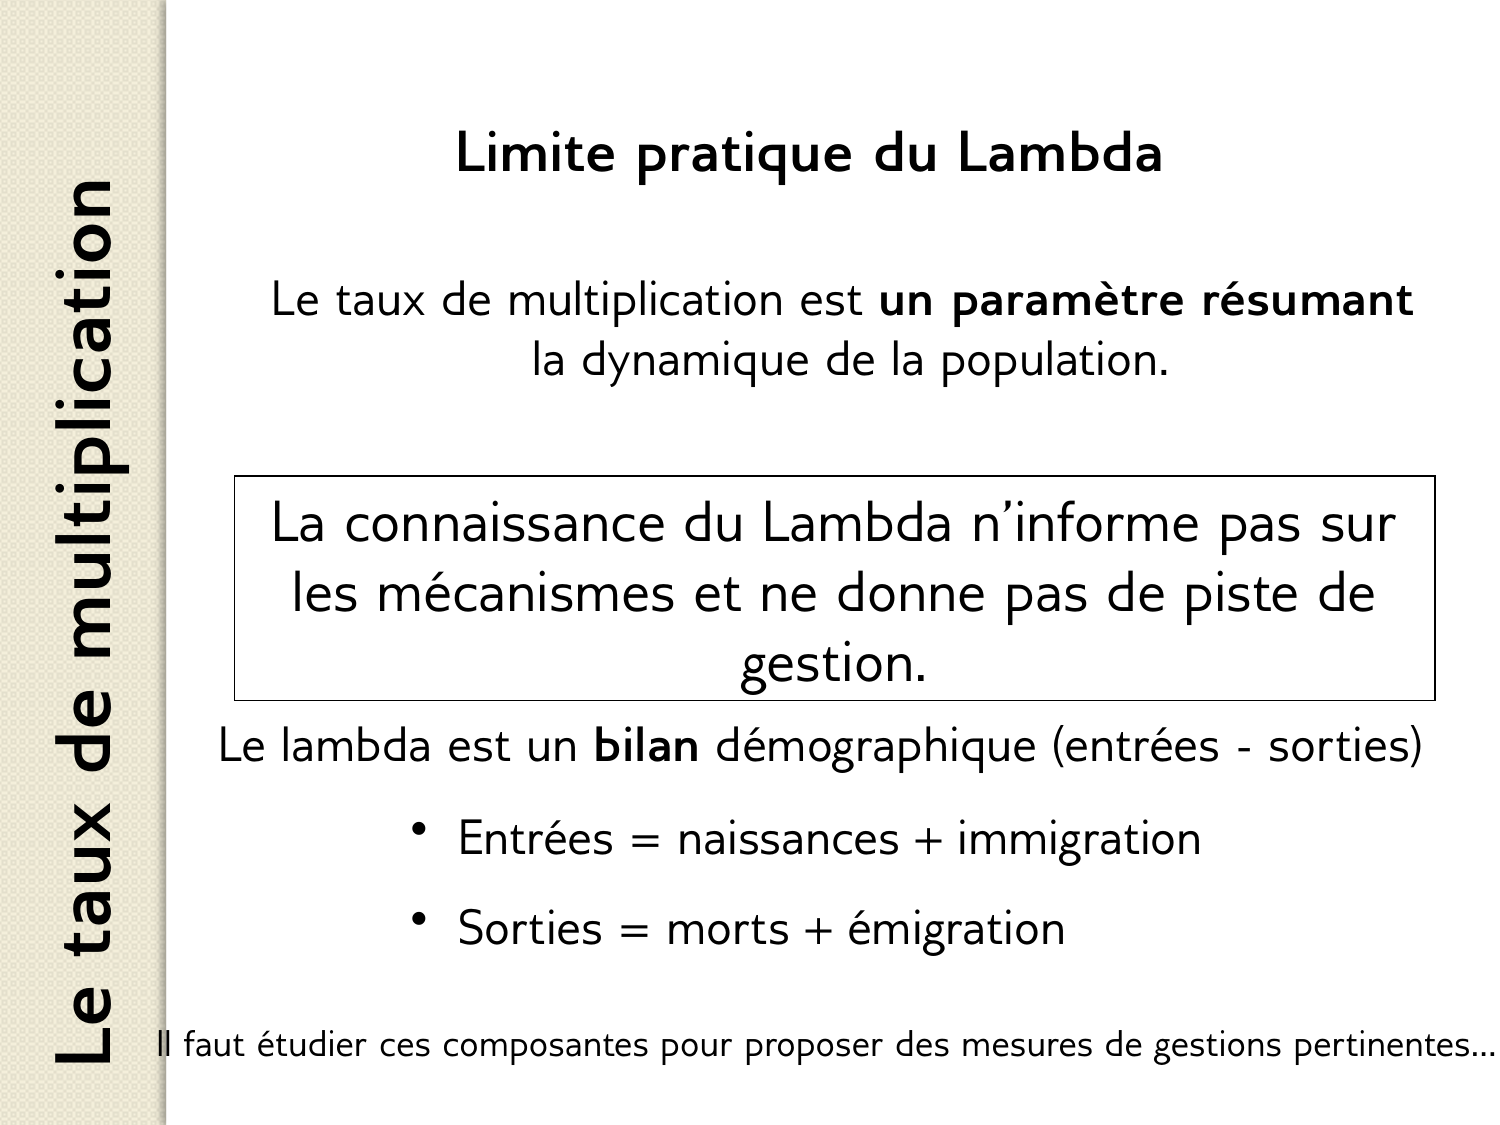

Limite pratique du Lambda
Le taux de multiplication est un paramètre résumant
 la dynamique de la population.
La connaissance du Lambda n’informe pas sur les mécanismes et ne donne pas de piste de gestion.
Le taux de multiplication
Le lambda est un bilan démographique (entrées - sorties)
  Entrées = naissances + immigration
  Sorties = morts + émigration
Il faut étudier ces composantes pour proposer des mesures de gestions pertinentes…